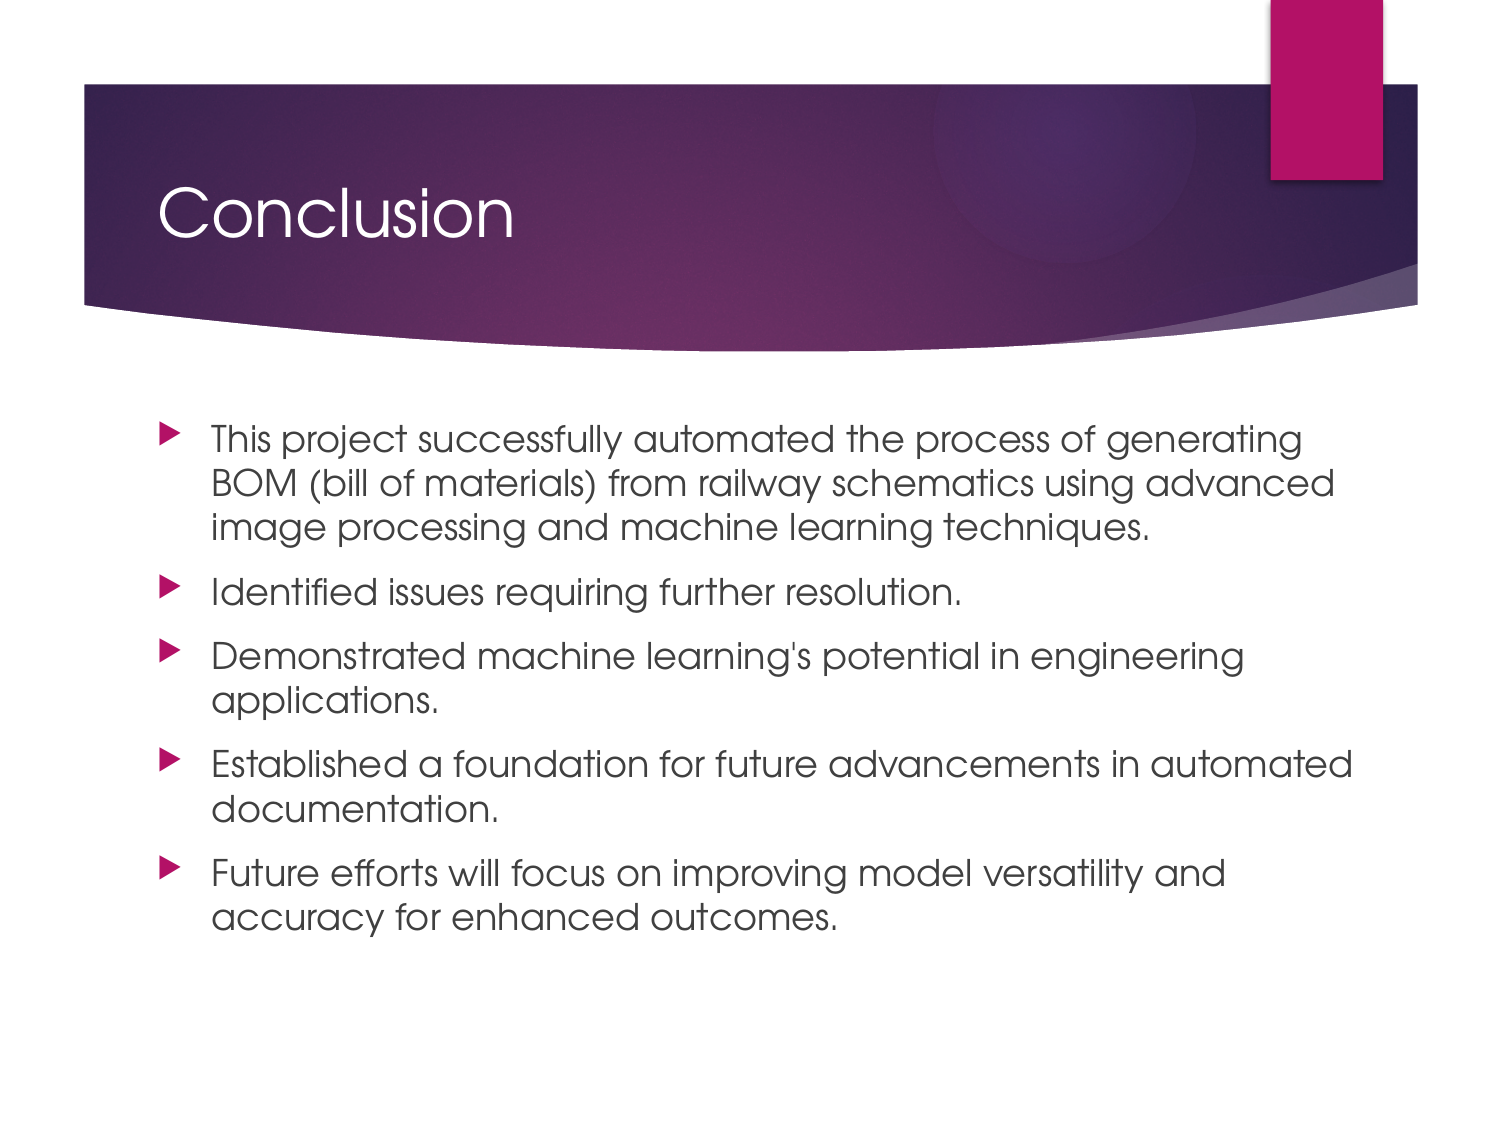

# Conclusion
This project successfully automated the process of generating BOM (bill of materials) from railway schematics using advanced image processing and machine learning techniques.
Identified issues requiring further resolution.
Demonstrated machine learning's potential in engineering applications.
Established a foundation for future advancements in automated documentation.
Future efforts will focus on improving model versatility and accuracy for enhanced outcomes.